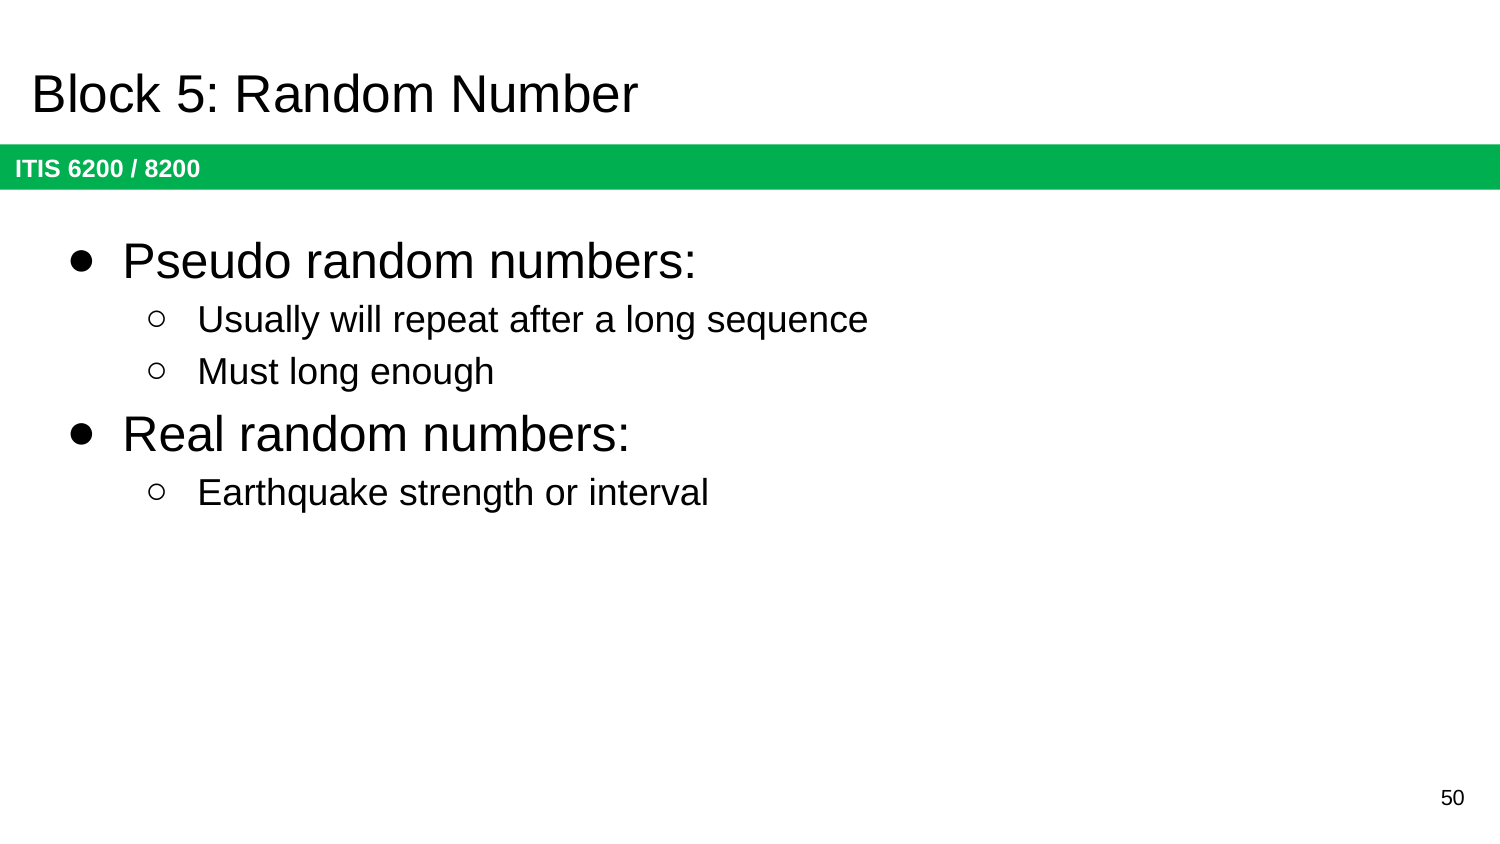

# Block 5: Random Number
Pseudo random numbers:
Usually will repeat after a long sequence
Must long enough
Real random numbers:
Earthquake strength or interval
50